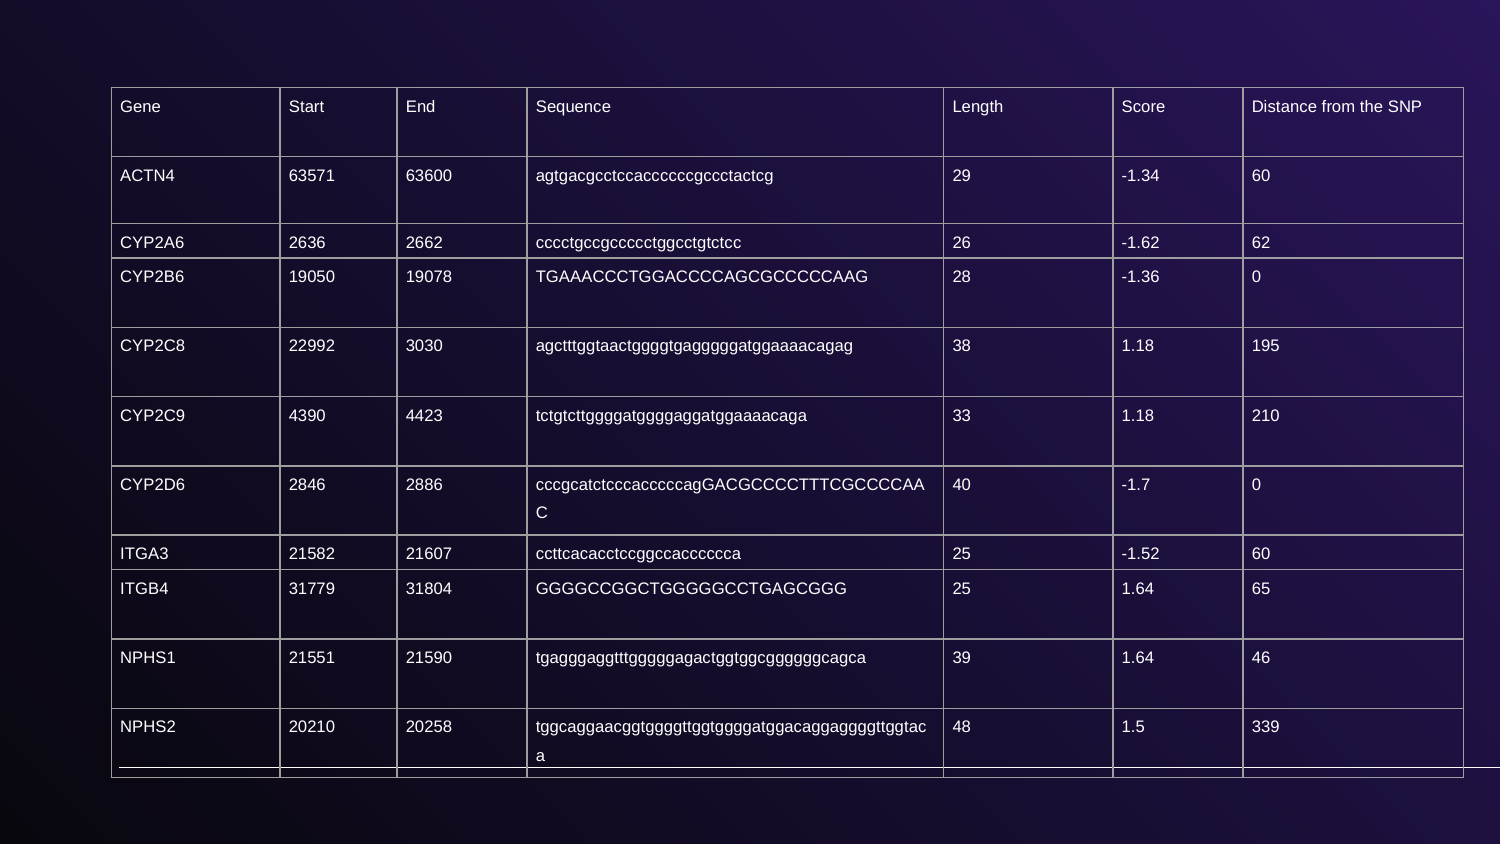

| Gene | Start | End | Sequence | Length | Score | Distance from the SNP |
| --- | --- | --- | --- | --- | --- | --- |
| ACTN4 | 63571 | 63600 | agtgacgcctccaccccccgccctactcg | 29 | -1.34 | 60 |
| CYP2A6 | 2636 | 2662 | cccctgccgccccctggcctgtctcc | 26 | -1.62 | 62 |
| CYP2B6 | 19050 | 19078 | TGAAACCCTGGACCCCAGCGCCCCCAAG | 28 | -1.36 | 0 |
| CYP2C8 | 22992 | 3030 | agctttggtaactggggtgagggggatggaaaacagag | 38 | 1.18 | 195 |
| CYP2C9 | 4390 | 4423 | tctgtcttggggatggggaggatggaaaacaga | 33 | 1.18 | 210 |
| CYP2D6 | 2846 | 2886 | cccgcatctcccacccccagGACGCCCCTTTCGCCCCAAC | 40 | -1.7 | 0 |
| ITGA3 | 21582 | 21607 | ccttcacacctccggccacccccca | 25 | -1.52 | 60 |
| ITGB4 | 31779 | 31804 | GGGGCCGGCTGGGGGCCTGAGCGGG | 25 | 1.64 | 65 |
| NPHS1 | 21551 | 21590 | tgagggaggtttgggggagactggtggcggggggcagca | 39 | 1.64 | 46 |
| NPHS2 | 20210 | 20258 | tggcaggaacggtggggttggtggggatggacaggaggggttggtaca | 48 | 1.5 | 339 |